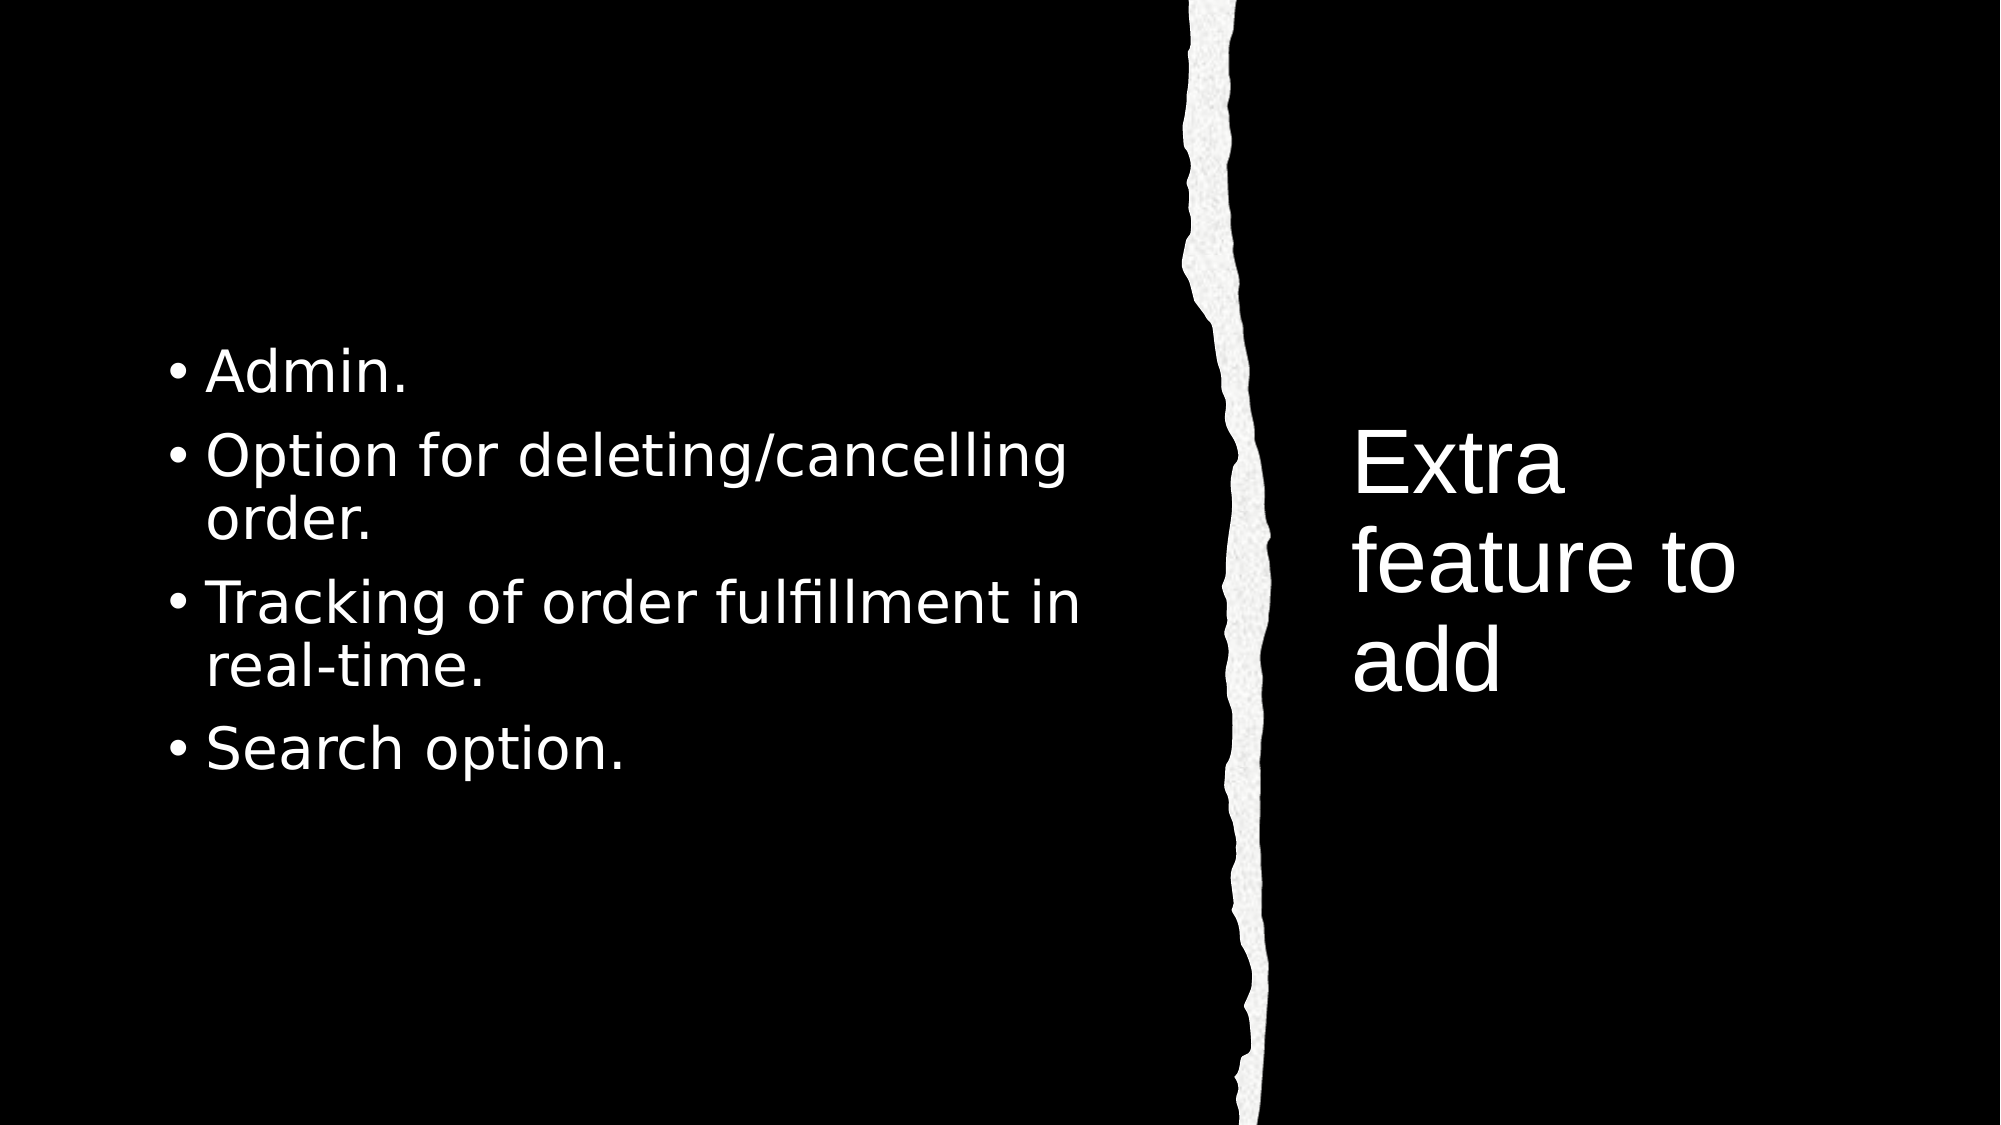

Admin.
Option for deleting/cancelling order.
Tracking of order fulfillment in real-time.
Search option.
# Extra feature to add